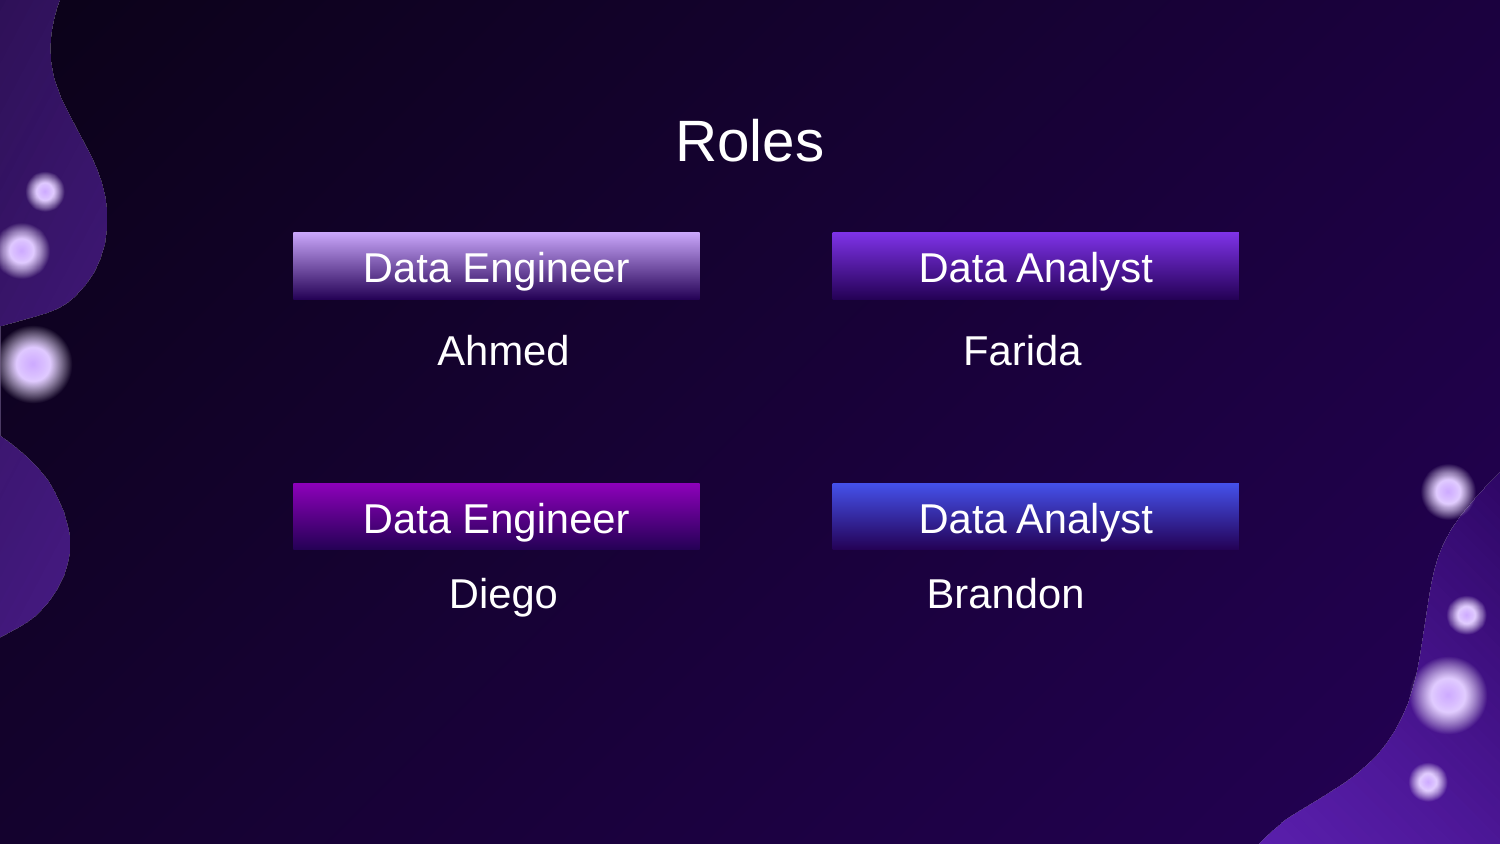

# Roles
Data Engineer
Data Analyst
Farida
Ahmed
Data Engineer
Data Analyst
Diego
Brandon